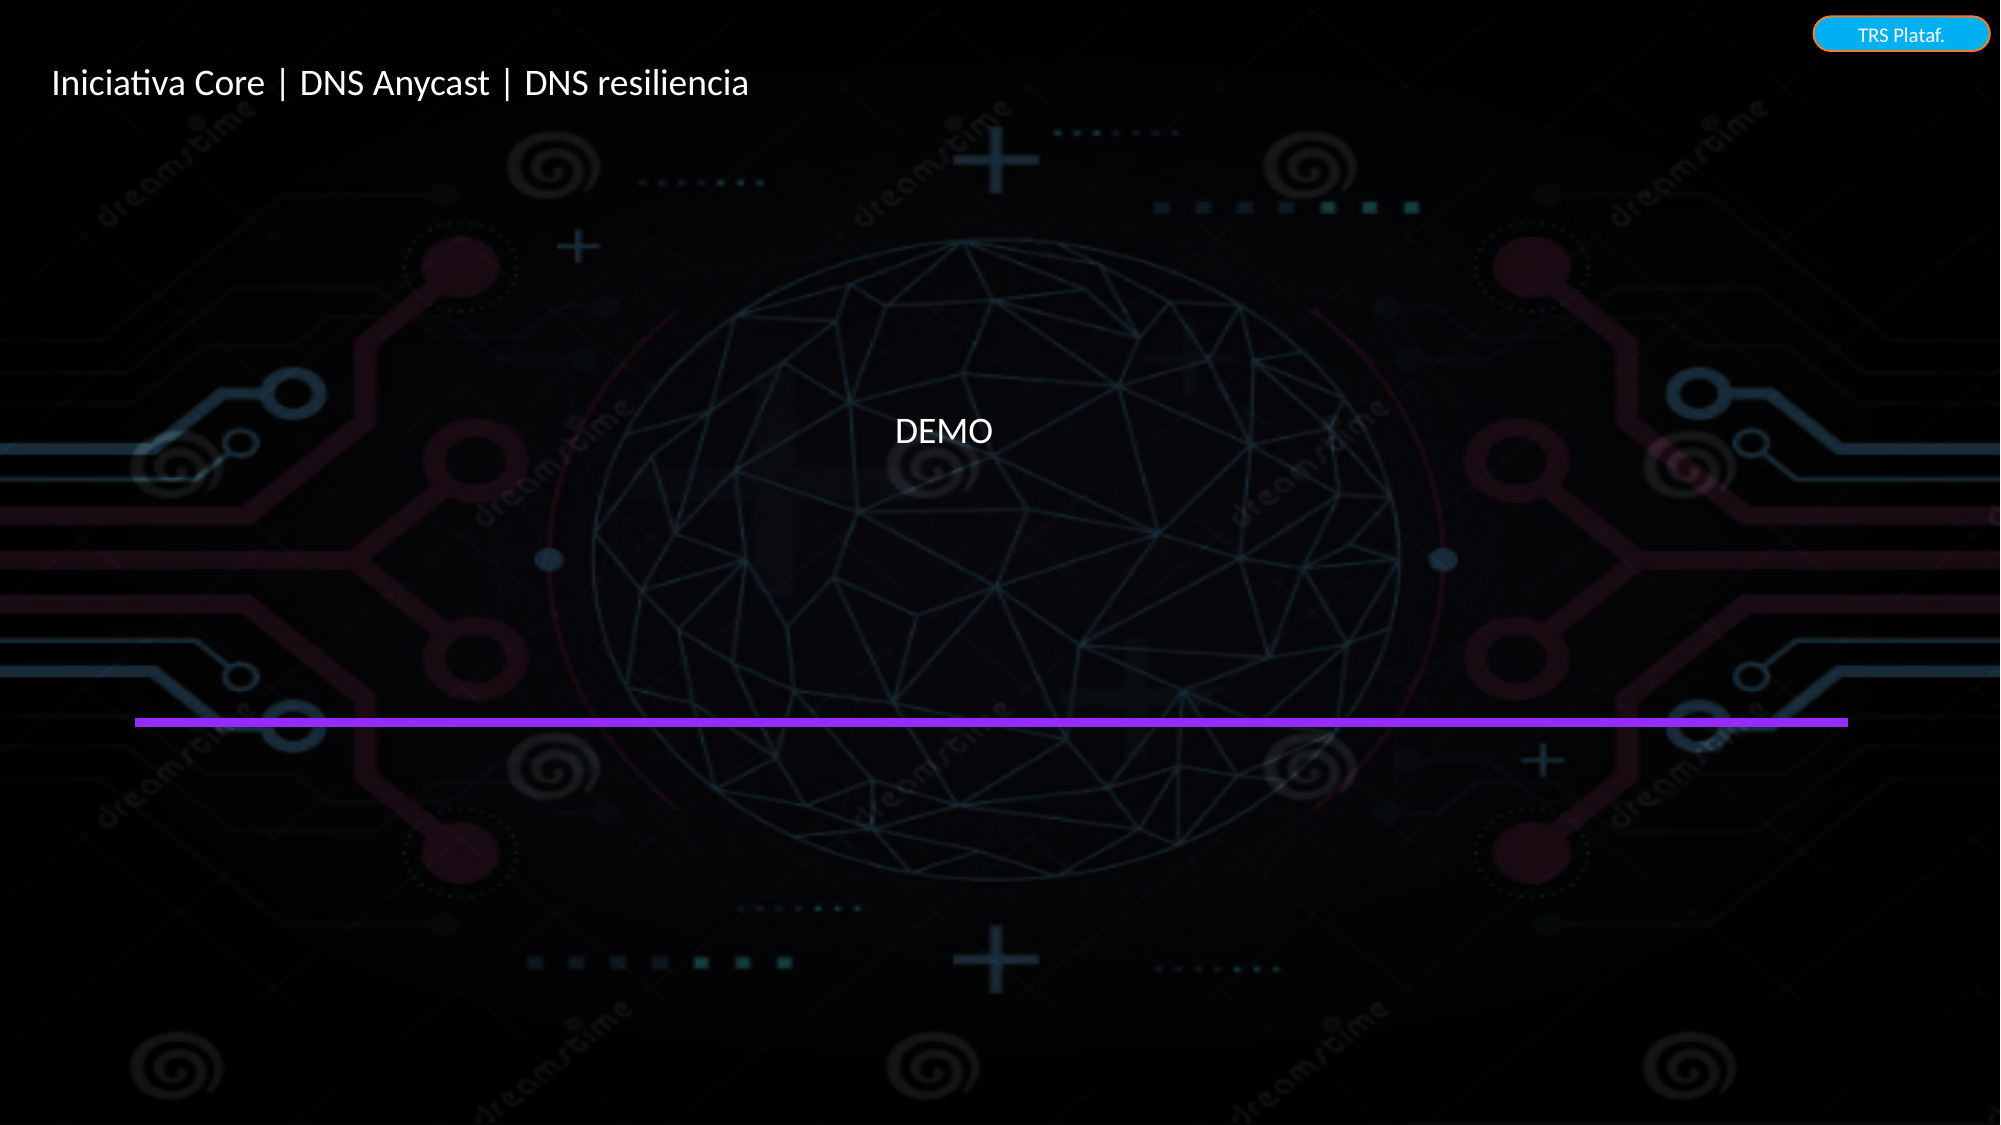

TRS Plataf.
Iniciativa Core | DNS Anycast | DNS resiliencia
DEMO